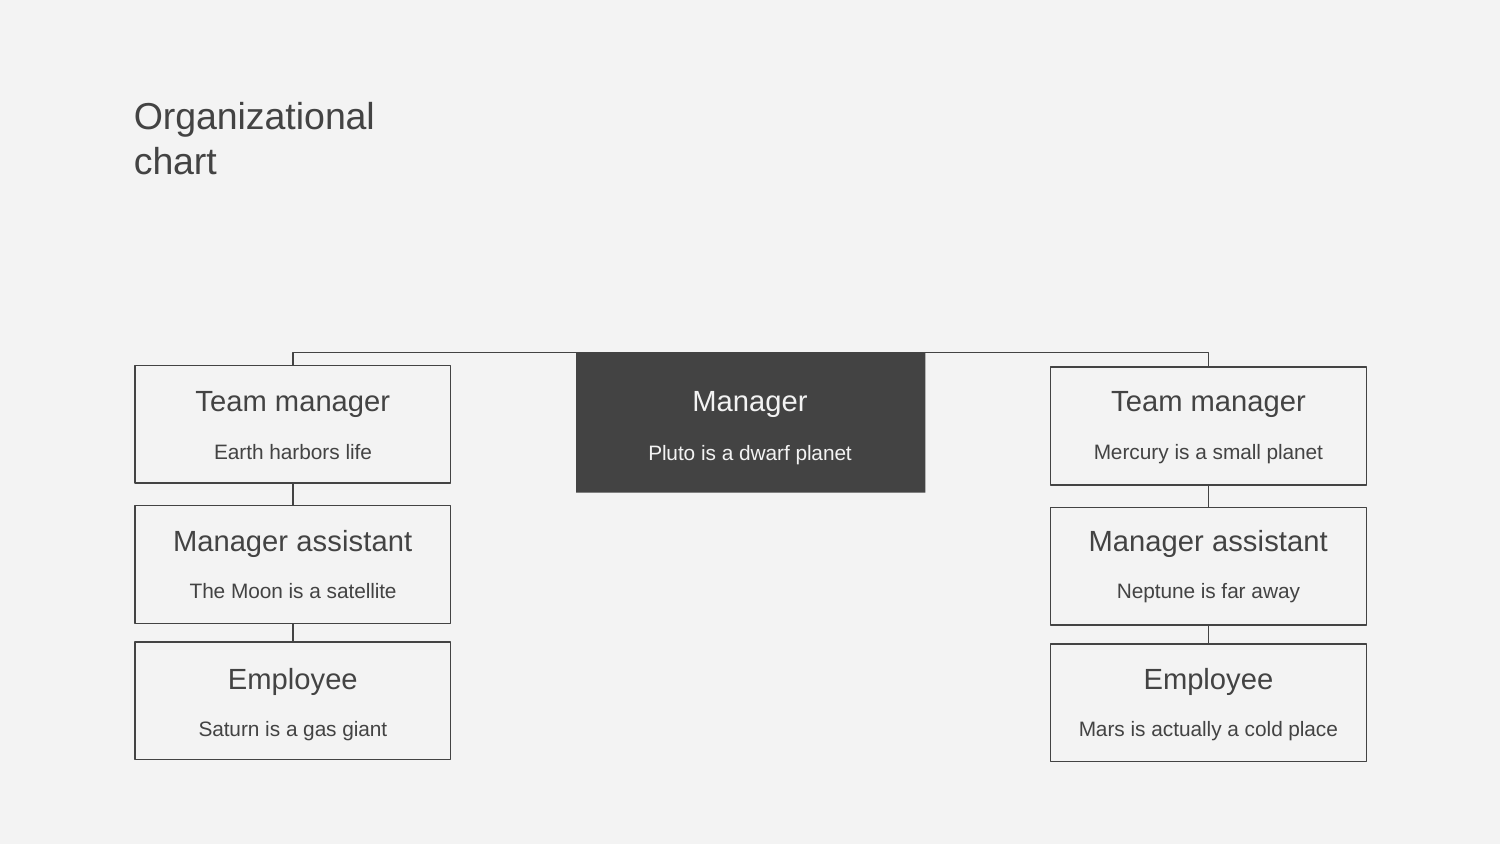

# Organizational chart

Manager
Team manager
Team manager
Earth harbors life
Mercury is a small planet
Pluto is a dwarf planet

Manager assistant
Manager assistant
The Moon is a satellite
Neptune is far away

Employee
Employee
Saturn is a gas giant
Mars is actually a cold place